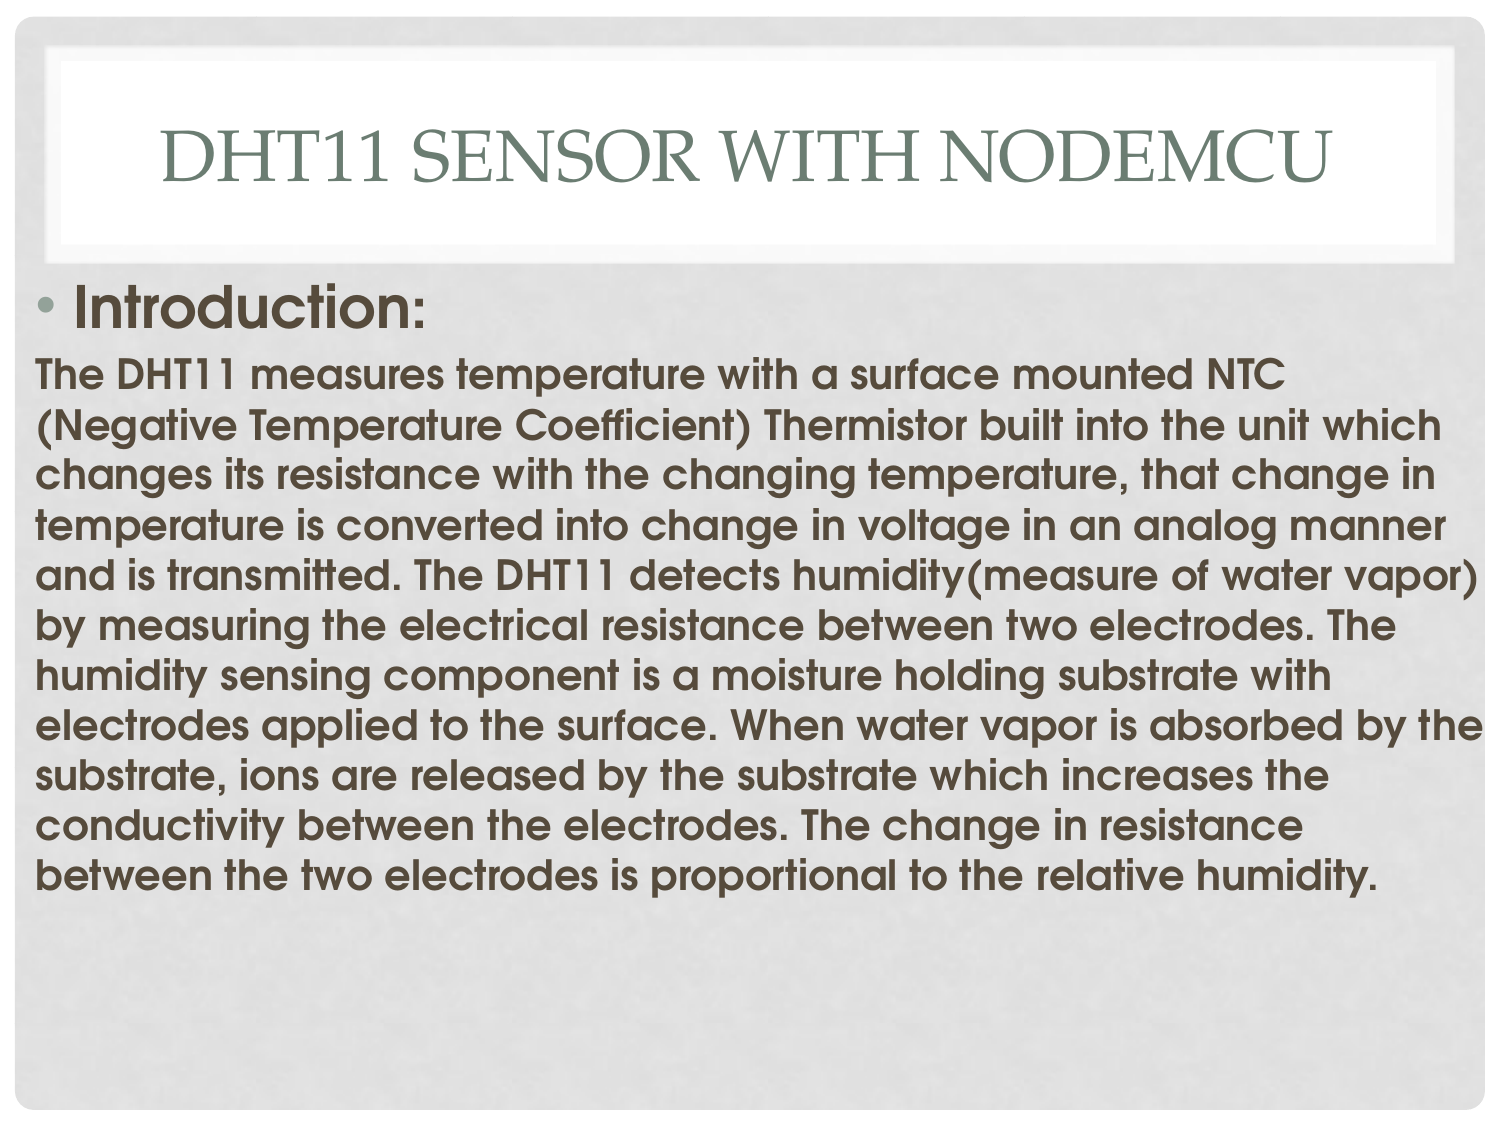

# DHT11 SENSOR WITH NODEMCU
Introduction:
The DHT11 measures temperature with a surface mounted NTC (Negative Temperature Coefficient) Thermistor built into the unit which changes its resistance with the changing temperature, that change in temperature is converted into change in voltage in an analog manner and is transmitted. The DHT11 detects humidity(measure of water vapor) by measuring the electrical resistance between two electrodes. The humidity sensing component is a moisture holding substrate with electrodes applied to the surface. When water vapor is absorbed by the substrate, ions are released by the substrate which increases the conductivity between the electrodes. The change in resistance between the two electrodes is proportional to the relative humidity.